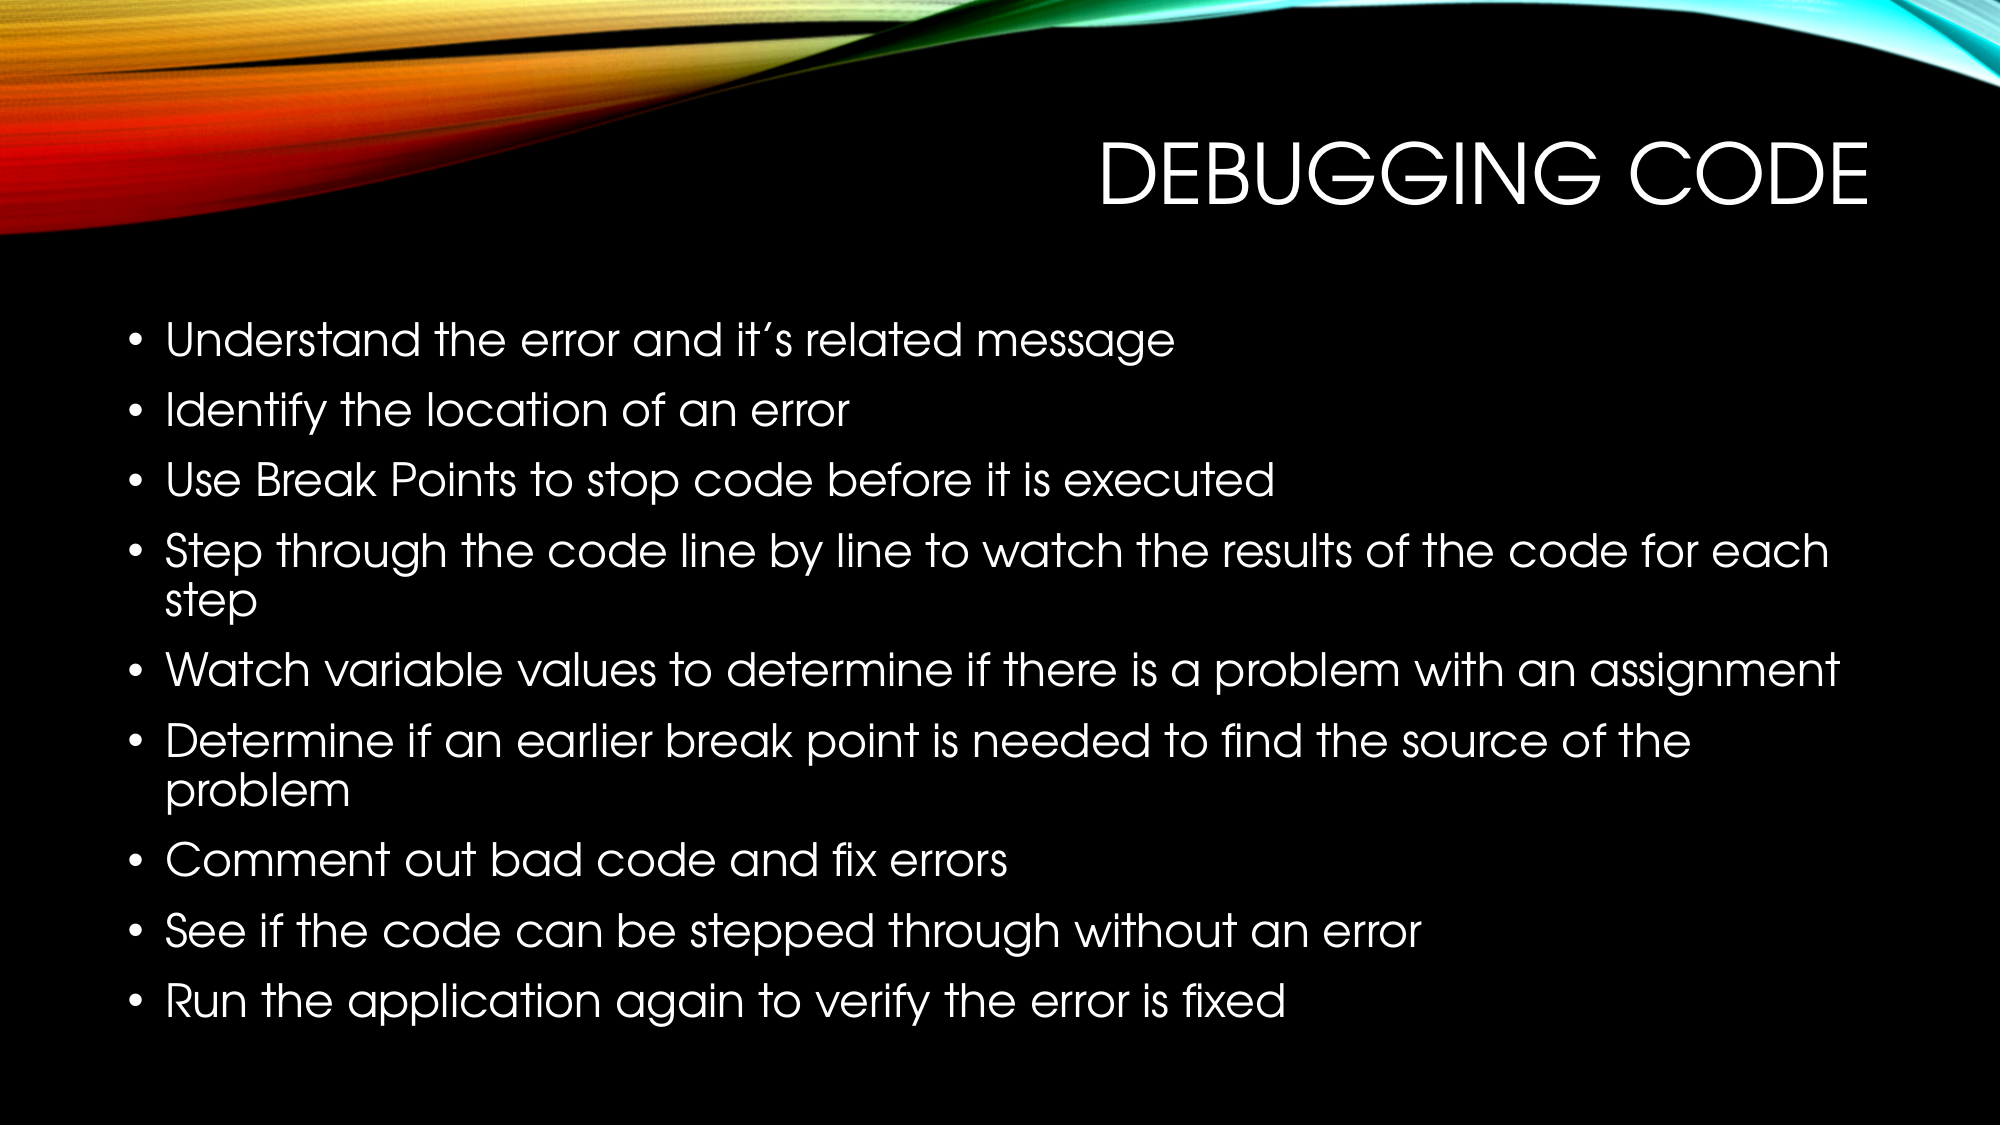

# Debugging Code
Understand the error and it’s related message
Identify the location of an error
Use Break Points to stop code before it is executed
Step through the code line by line to watch the results of the code for each step
Watch variable values to determine if there is a problem with an assignment
Determine if an earlier break point is needed to find the source of the problem
Comment out bad code and fix errors
See if the code can be stepped through without an error
Run the application again to verify the error is fixed